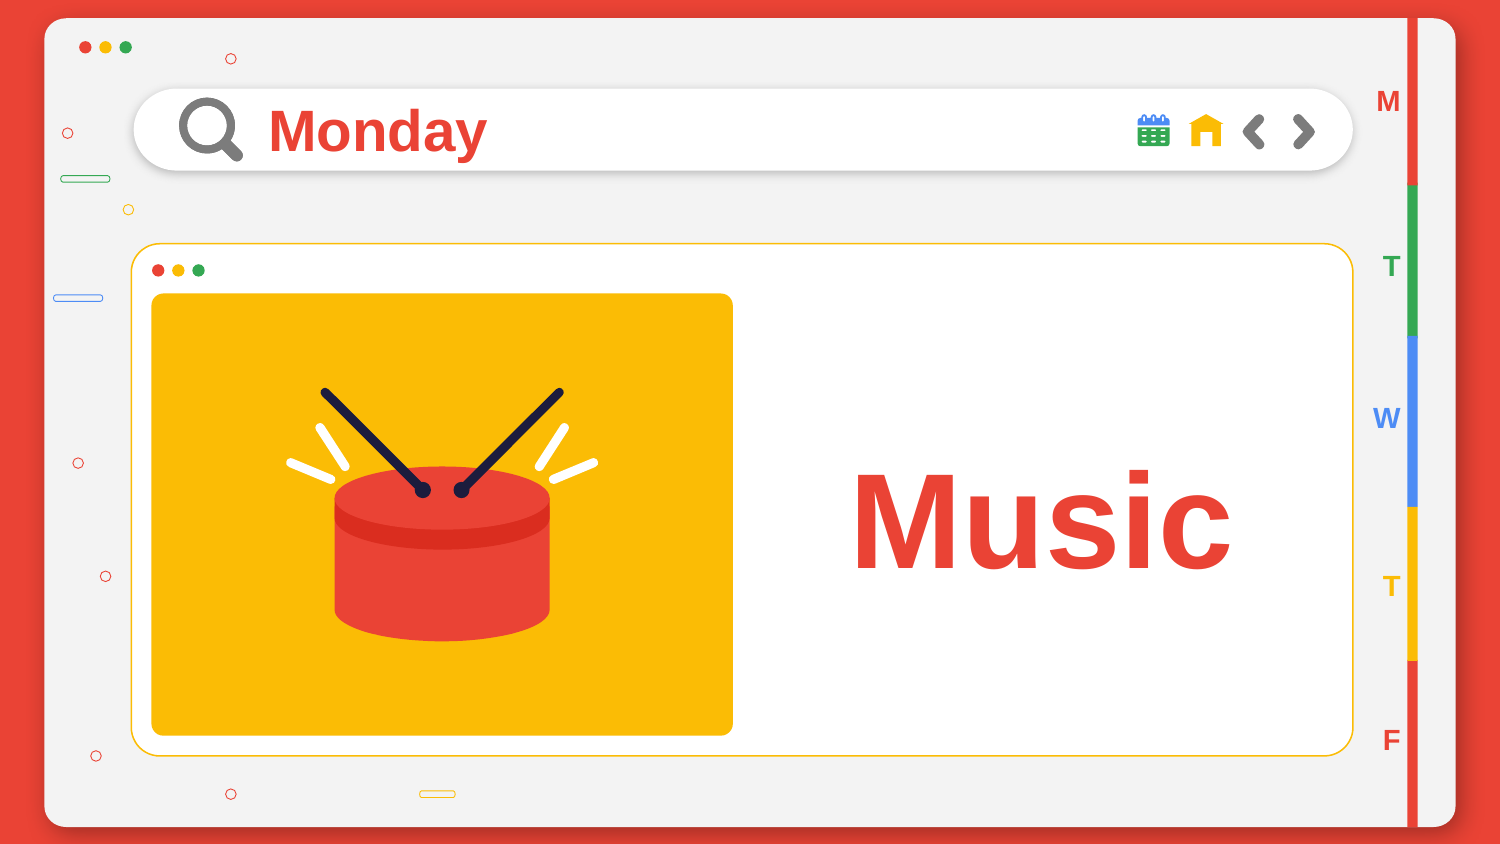

M
# Monday

T

W
Music

T

F